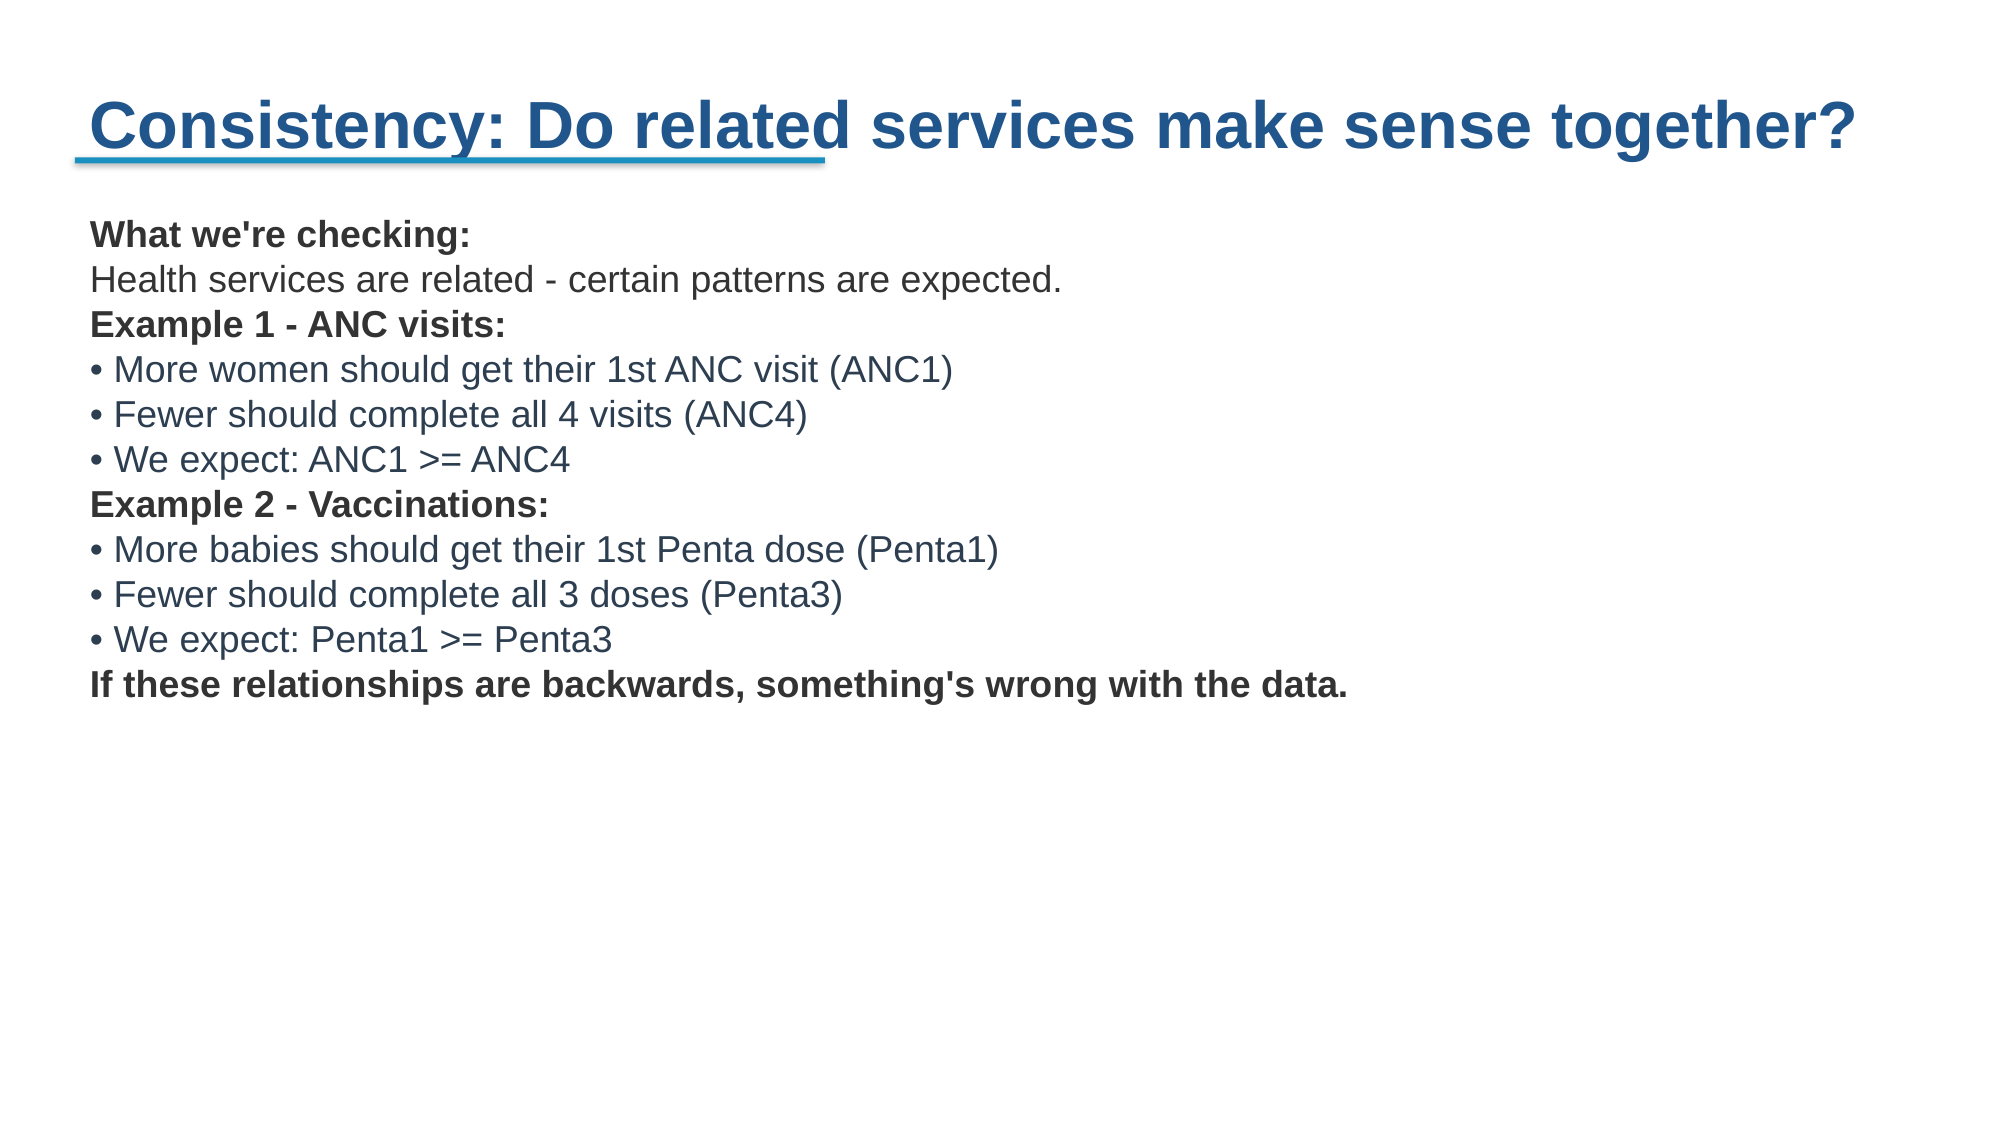

Consistency: Do related services make sense together?

What we're checking:
Health services are related - certain patterns are expected.
Example 1 - ANC visits:
• More women should get their 1st ANC visit (ANC1)
• Fewer should complete all 4 visits (ANC4)
• We expect: ANC1 >= ANC4
Example 2 - Vaccinations:
• More babies should get their 1st Penta dose (Penta1)
• Fewer should complete all 3 doses (Penta3)
• We expect: Penta1 >= Penta3
If these relationships are backwards, something's wrong with the data.